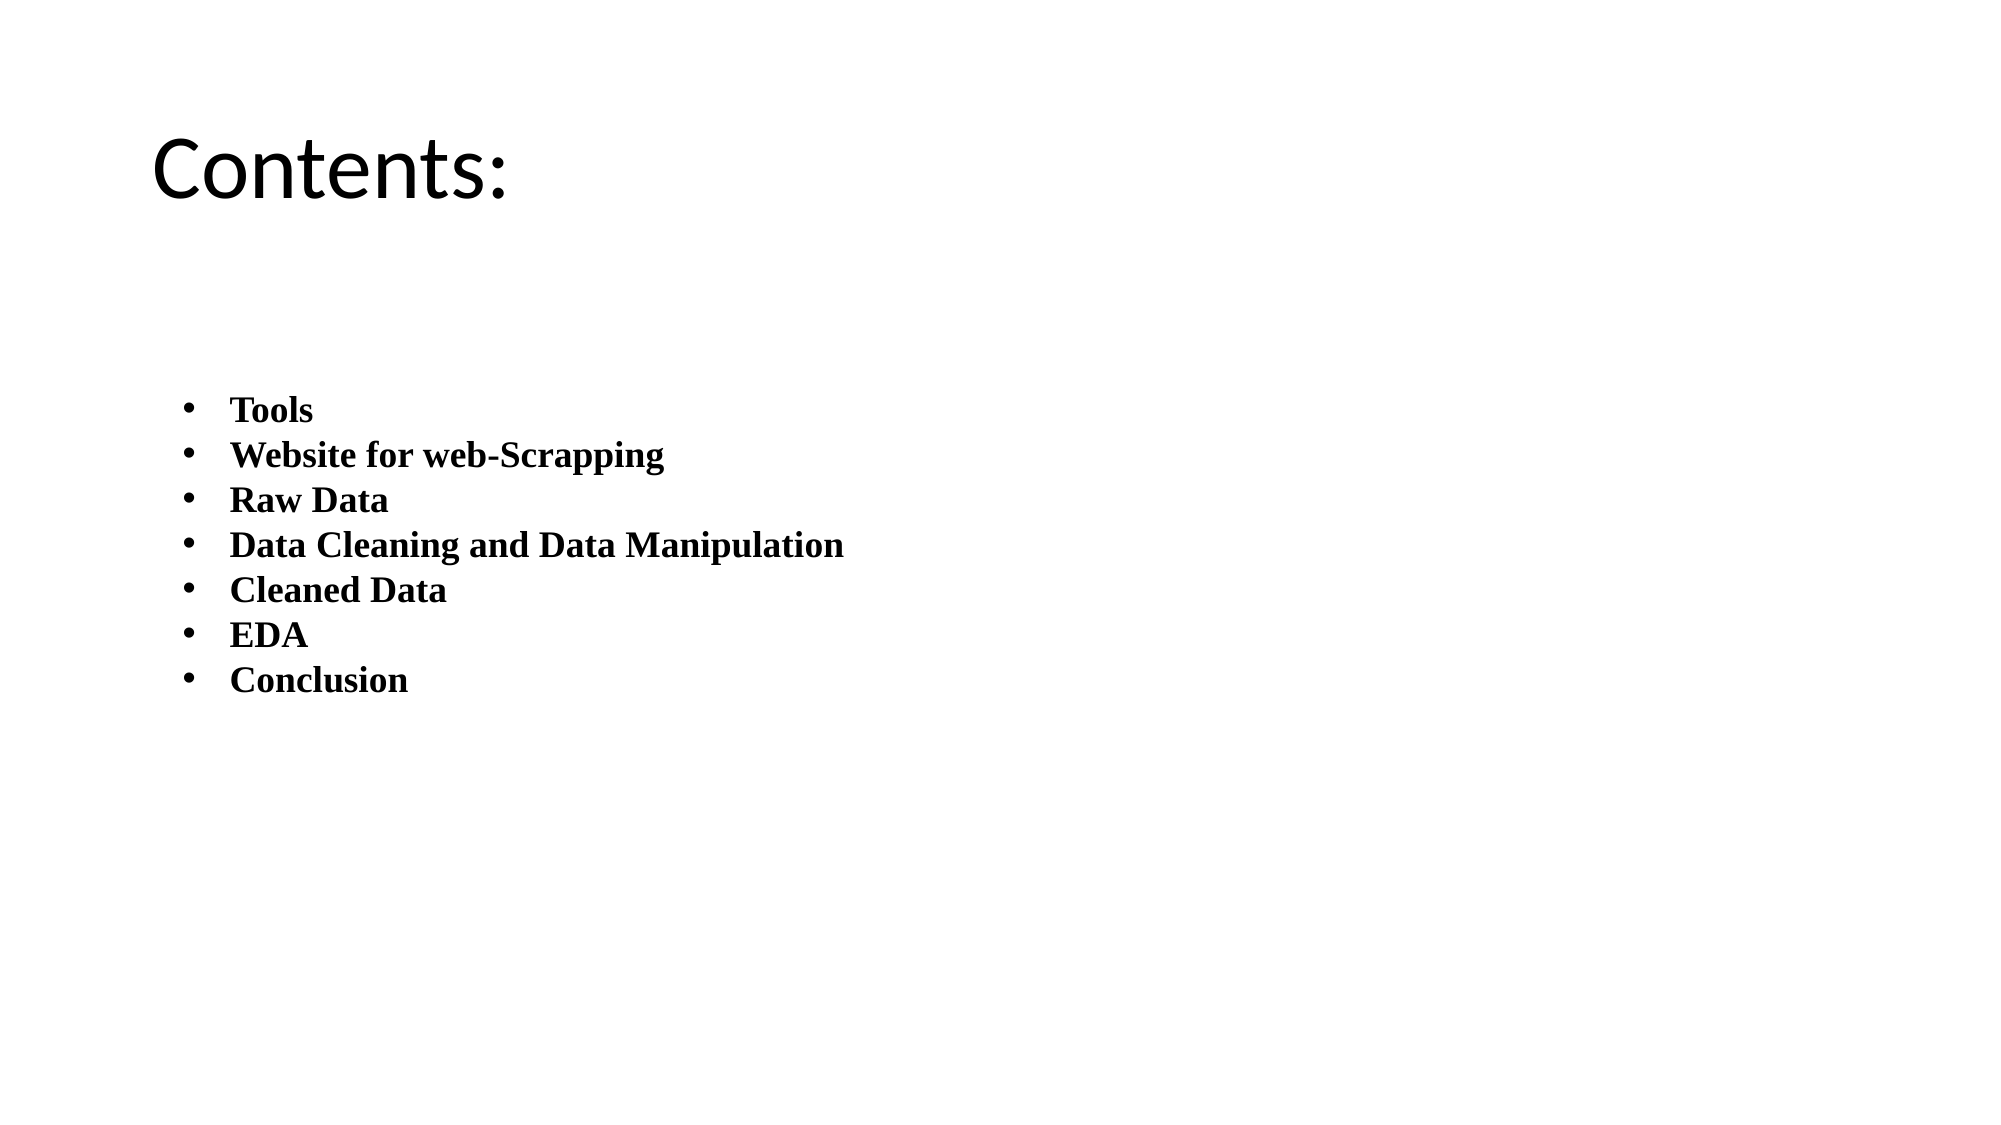

# Contents:
Tools
Website for web-Scrapping
Raw Data
Data Cleaning and Data Manipulation
Cleaned Data
EDA
Conclusion